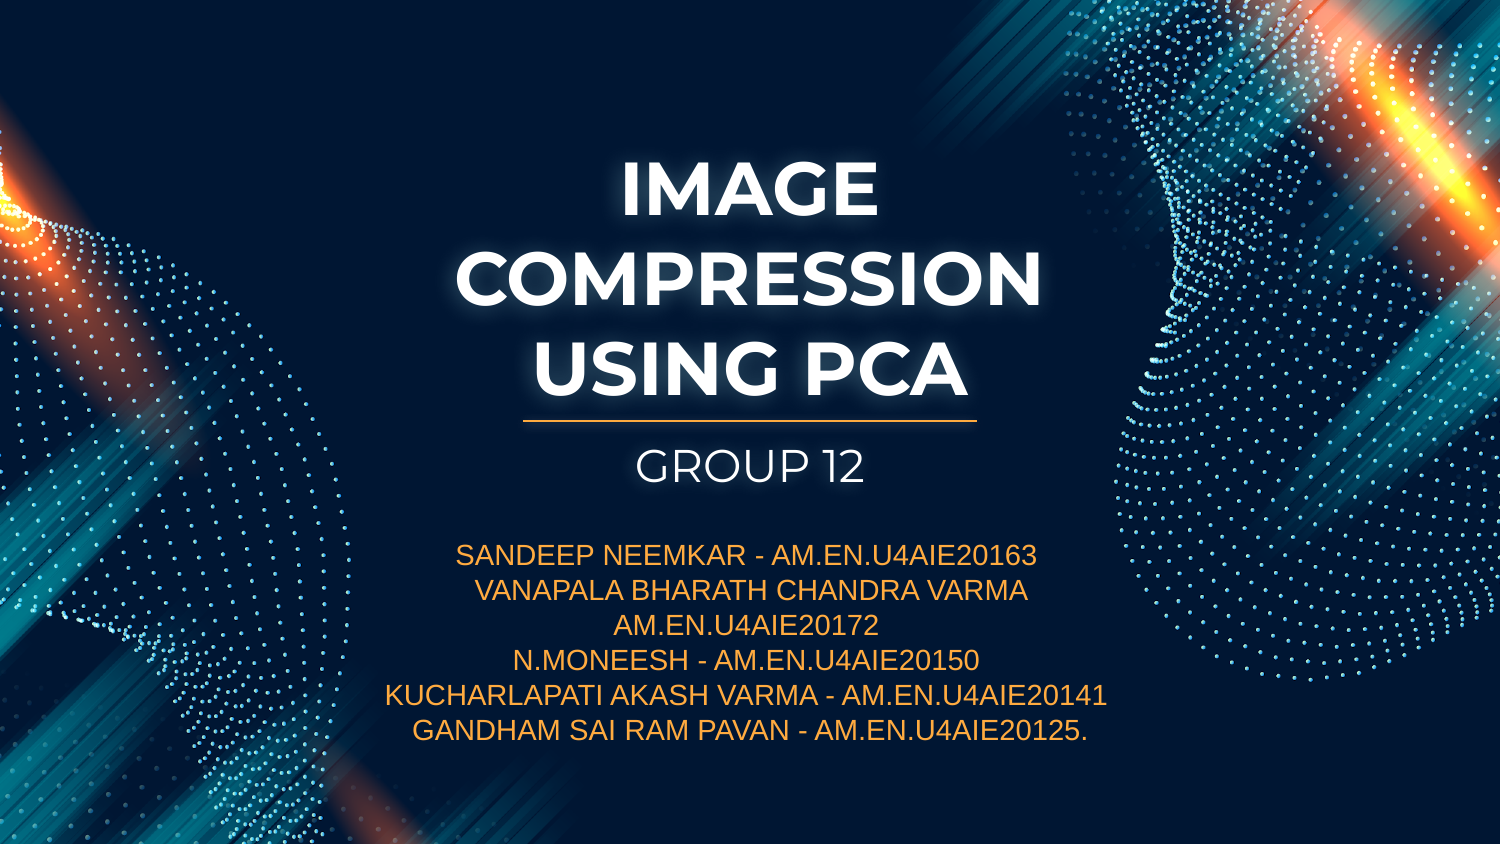

# IMAGE COMPRESSION USING PCA
GROUP 12
SANDEEP NEEMKAR - AM.EN.U4AIE20163
VANAPALA BHARATH CHANDRA VARMA AM.EN.U4AIE20172
N.MONEESH - AM.EN.U4AIE20150
KUCHARLAPATI AKASH VARMA - AM.EN.U4AIE20141
GANDHAM SAI RAM PAVAN - AM.EN.U4AIE20125.